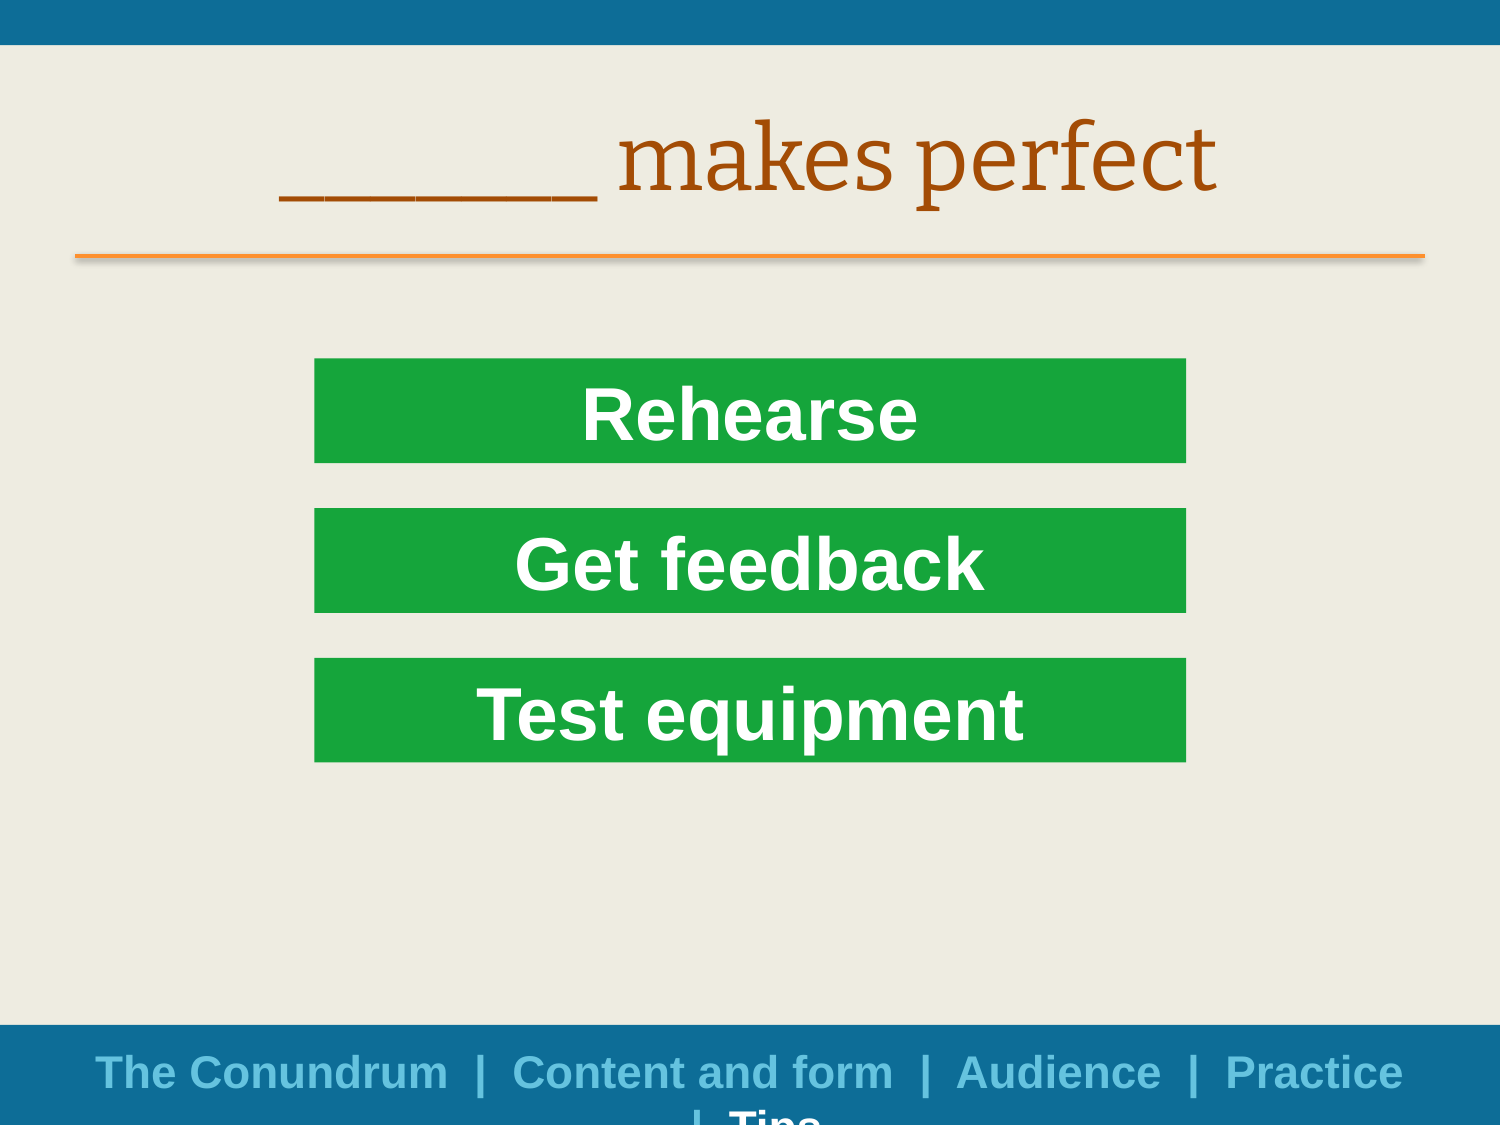

# _______ makes perfect
Rehearse
Get feedback
Test equipment
The Conundrum  |  Content and form  |  Audience  |  Practice  |  Tips